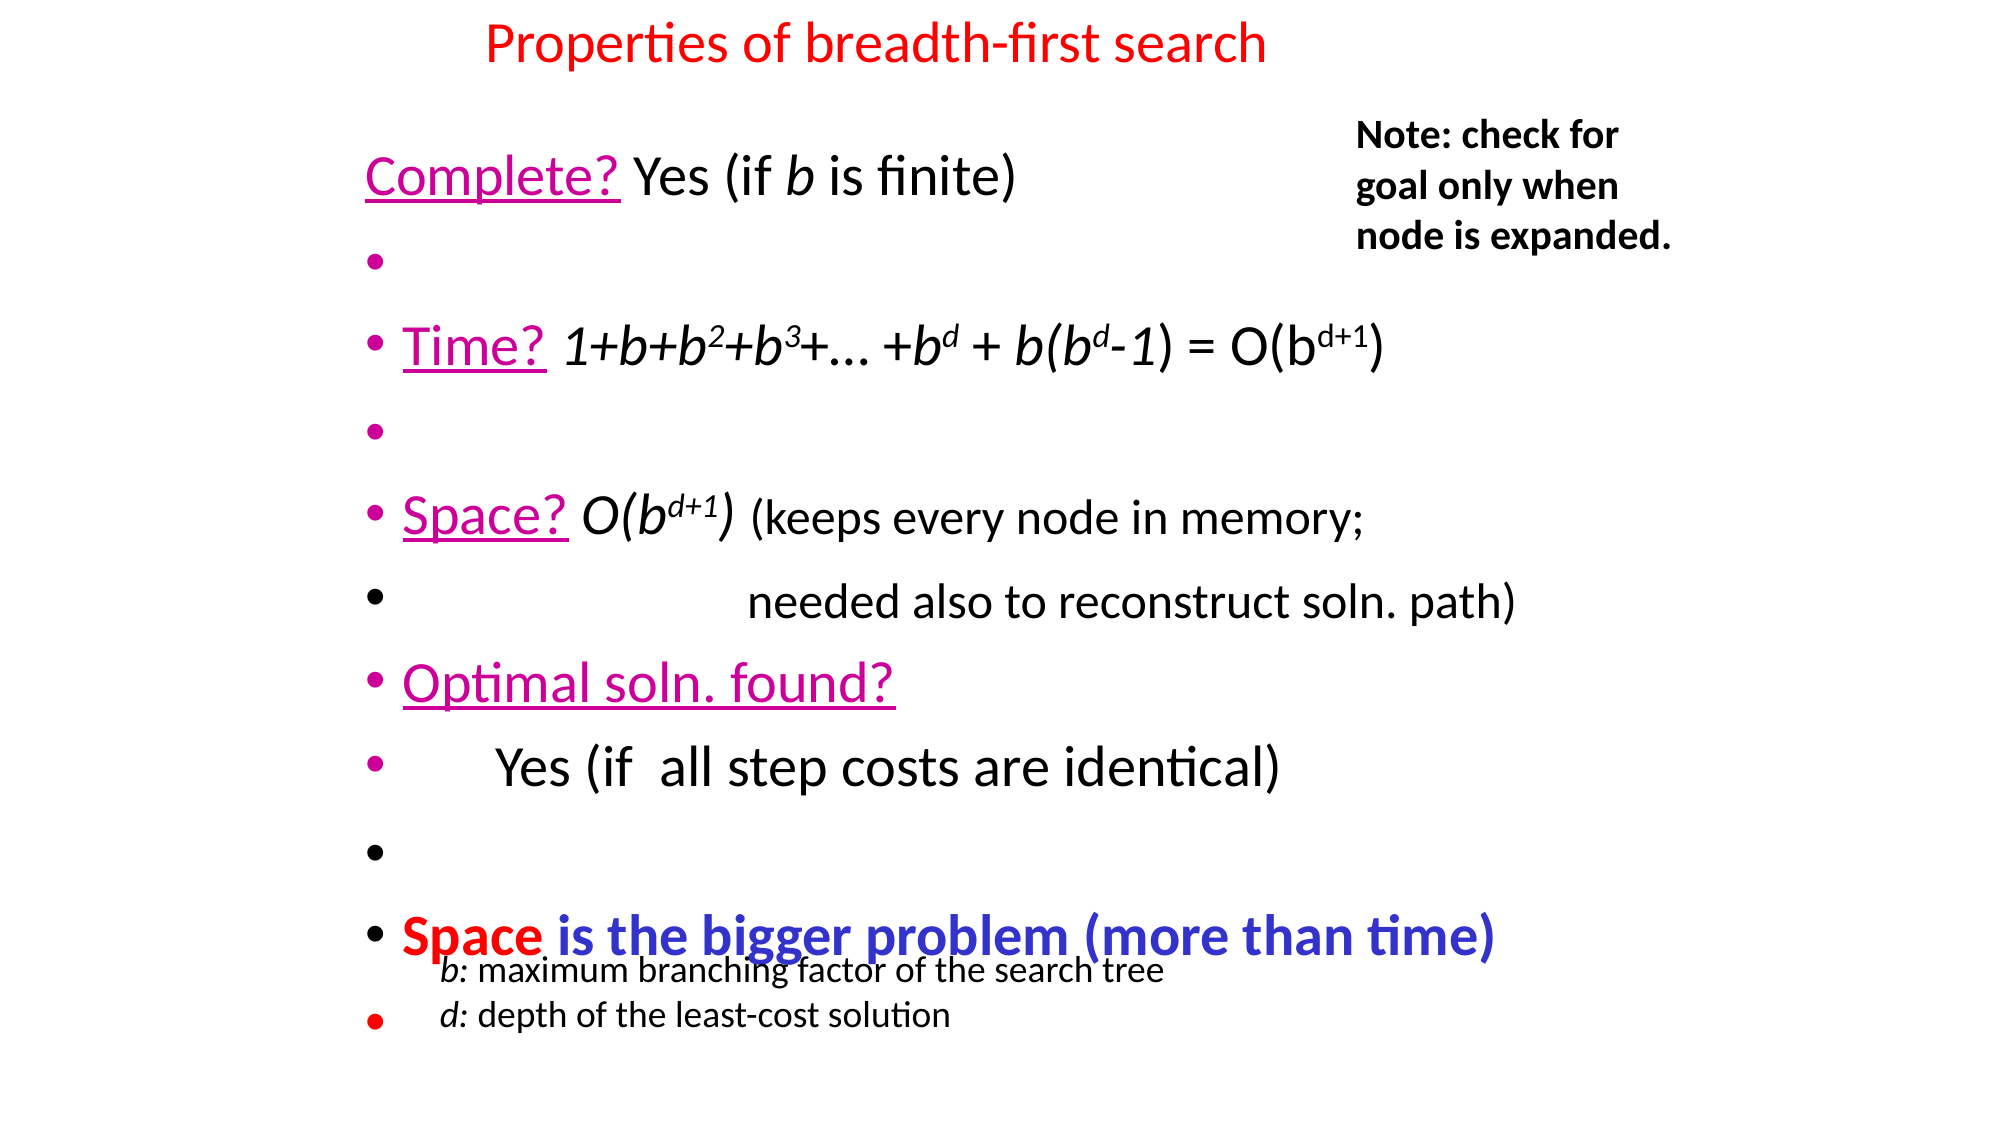

# Properties of breadth-first search
Note: check for
goal only when
node is expanded.
Complete? Yes (if b is finite)

Time? 1+b+b2+b3+… +bd + b(bd-1) = O(bd+1)

Space? O(bd+1) (keeps every node in memory;
                          needed also to reconstruct soln. path)
Optimal soln. found?
       Yes (if  all step costs are identical)

Space is the bigger problem (more than time)

b: maximum branching factor of the search tree
d: depth of the least-cost solution